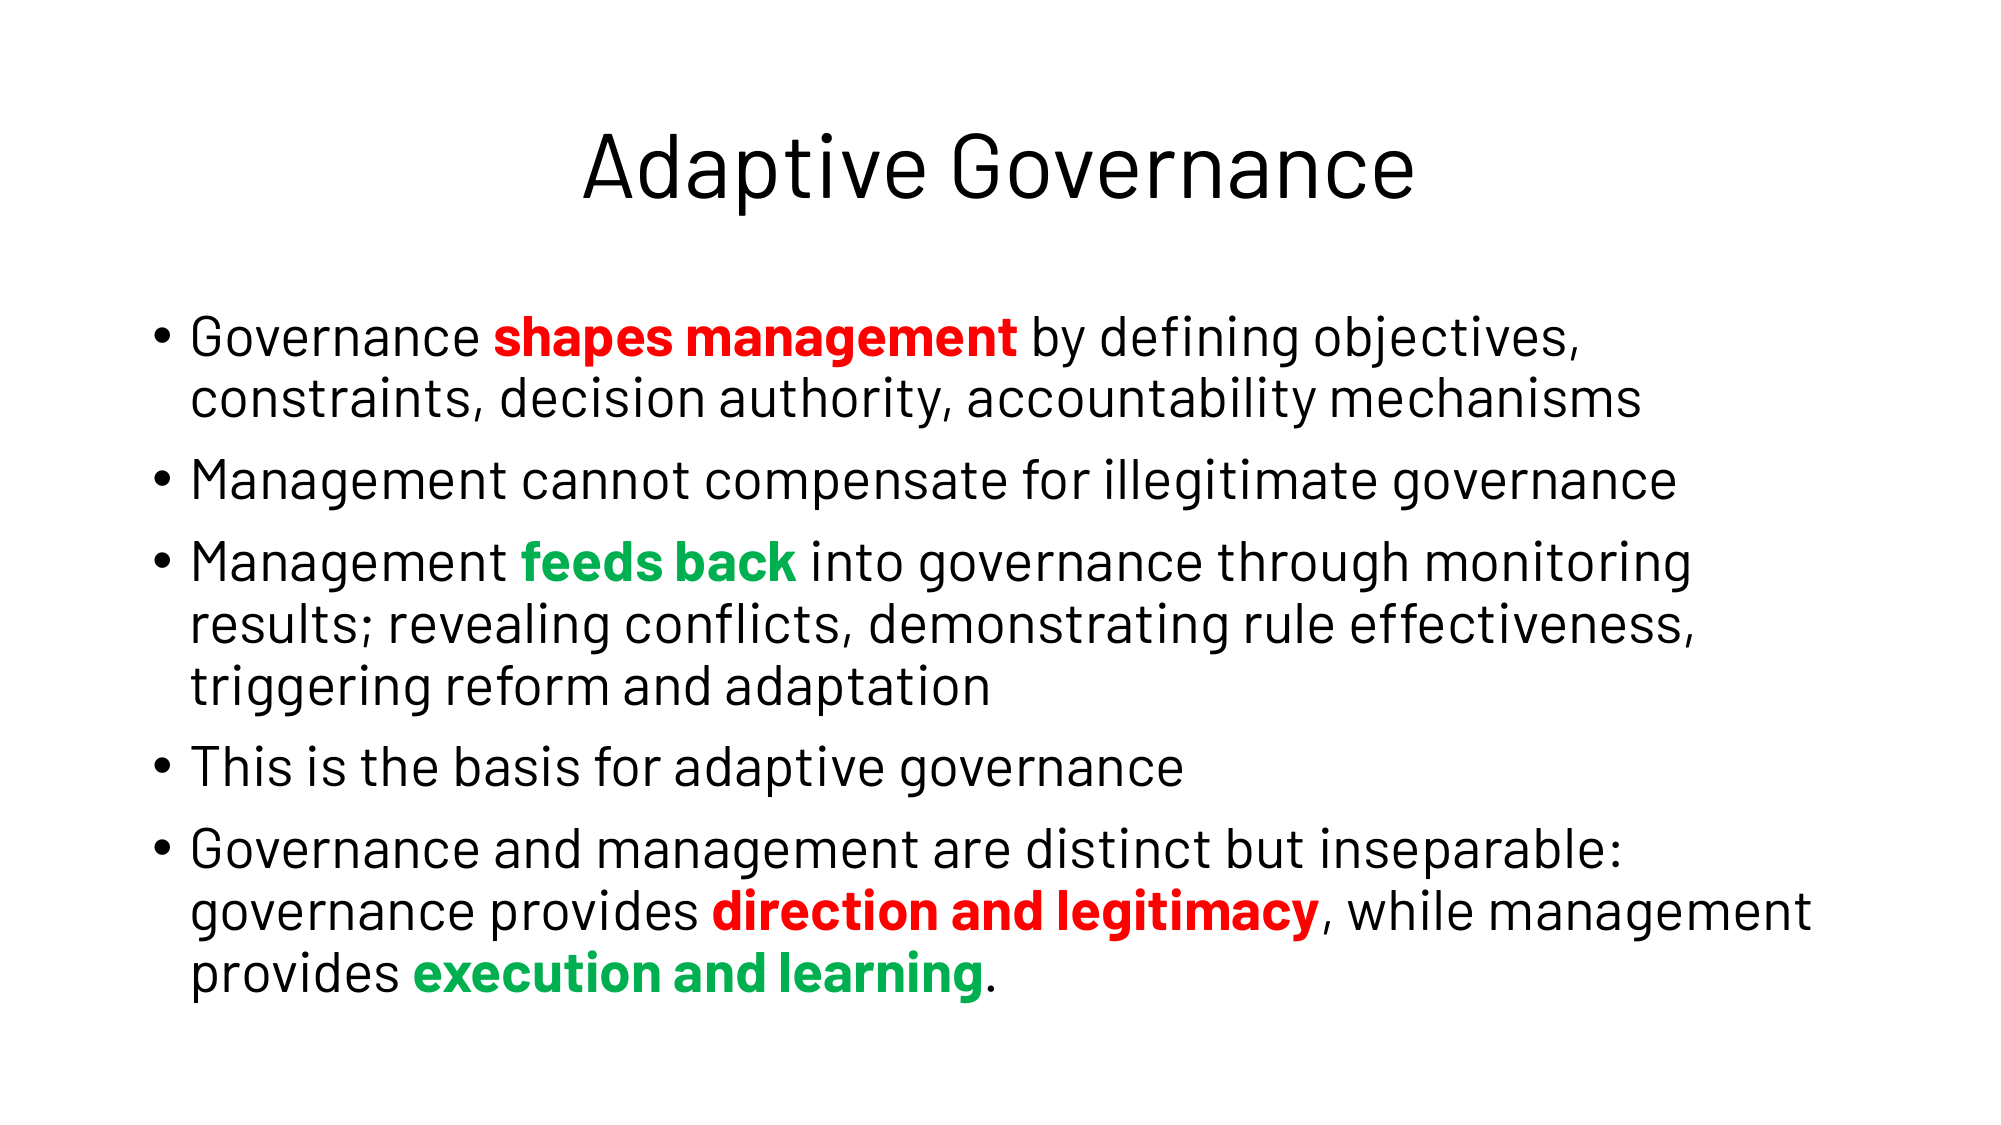

# Adaptive Governance
Governance shapes management by defining objectives, constraints, decision authority, accountability mechanisms
Management cannot compensate for illegitimate governance
Management feeds back into governance through monitoring results; revealing conflicts, demonstrating rule effectiveness, triggering reform and adaptation
This is the basis for adaptive governance
Governance and management are distinct but inseparable: governance provides direction and legitimacy, while management provides execution and learning.